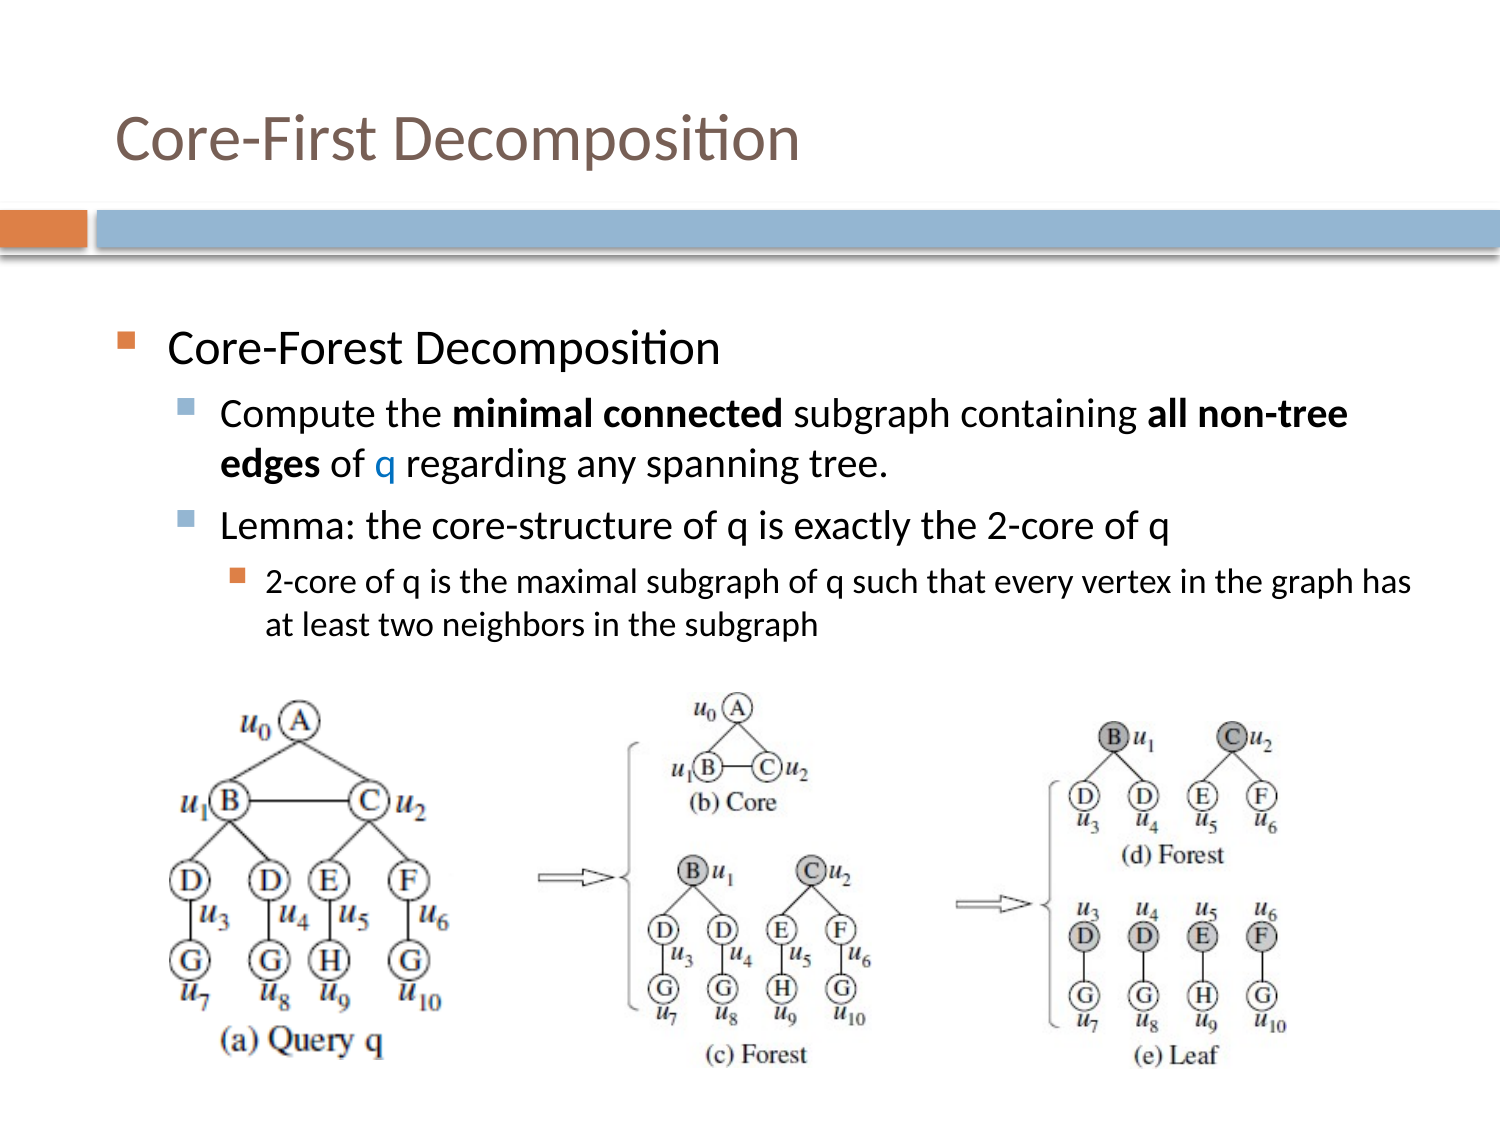

# Core-First Decomposition

Core-Forest Decomposition
Compute the minimal connected subgraph containing all non-tree edges of q regarding any spanning tree.
Lemma: the core-structure of q is exactly the 2-core of q
2-core of q is the maximal subgraph of q such that every vertex in the graph has at least two neighbors in the subgraph